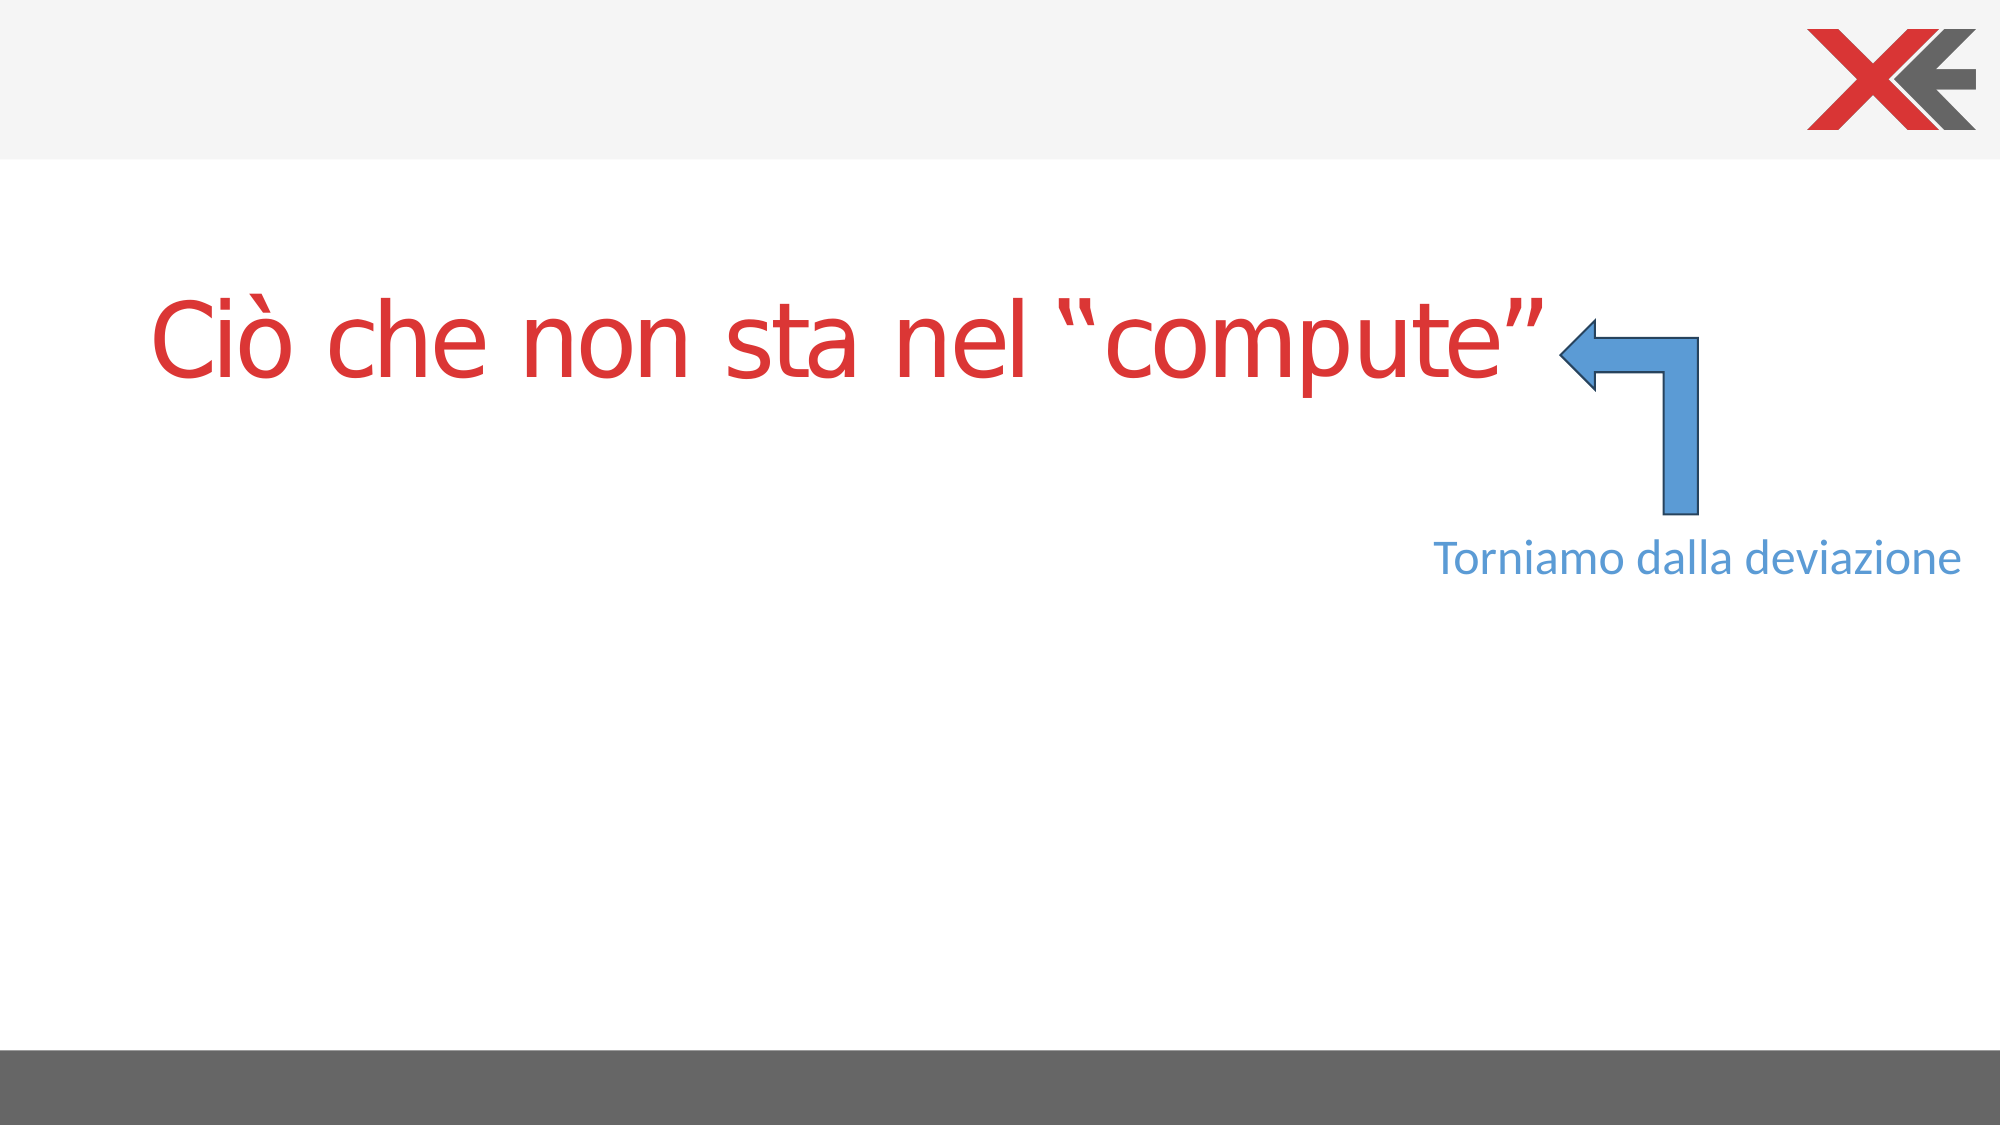

# Ciò che non sta nel “compute”

Torniamo dalla deviazione